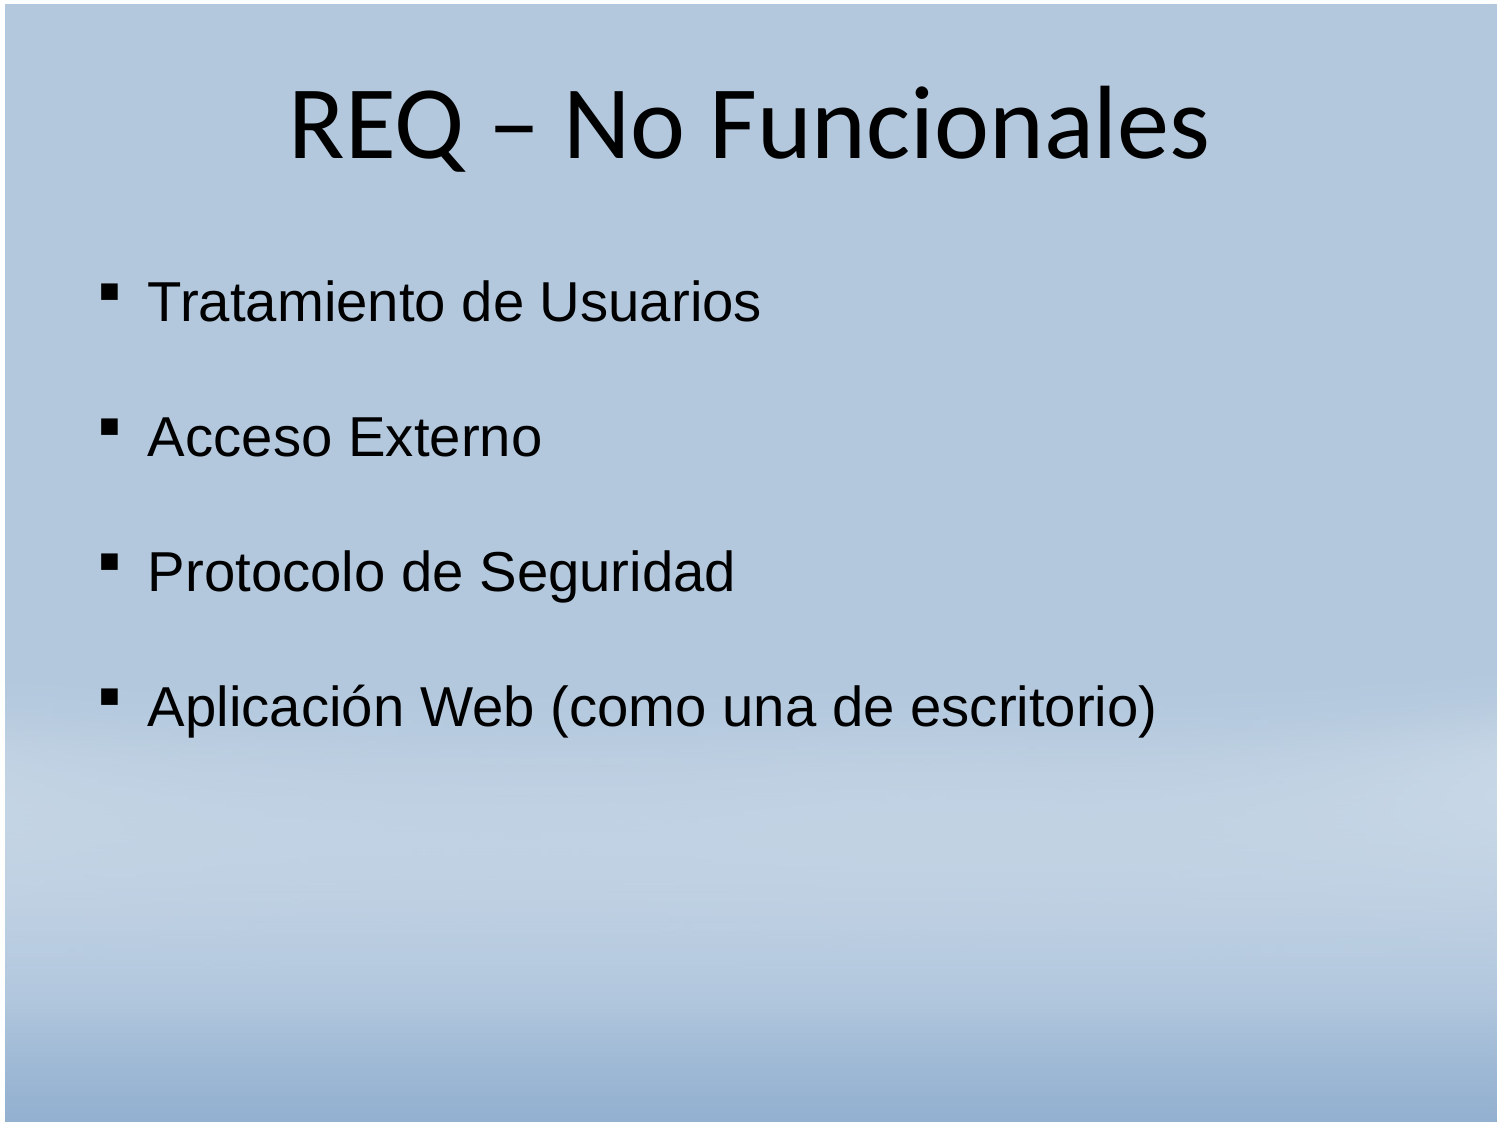

REQ – No Funcionales
 Tratamiento de Usuarios

 Acceso Externo

 Protocolo de Seguridad

 Aplicación Web (como una de escritorio)